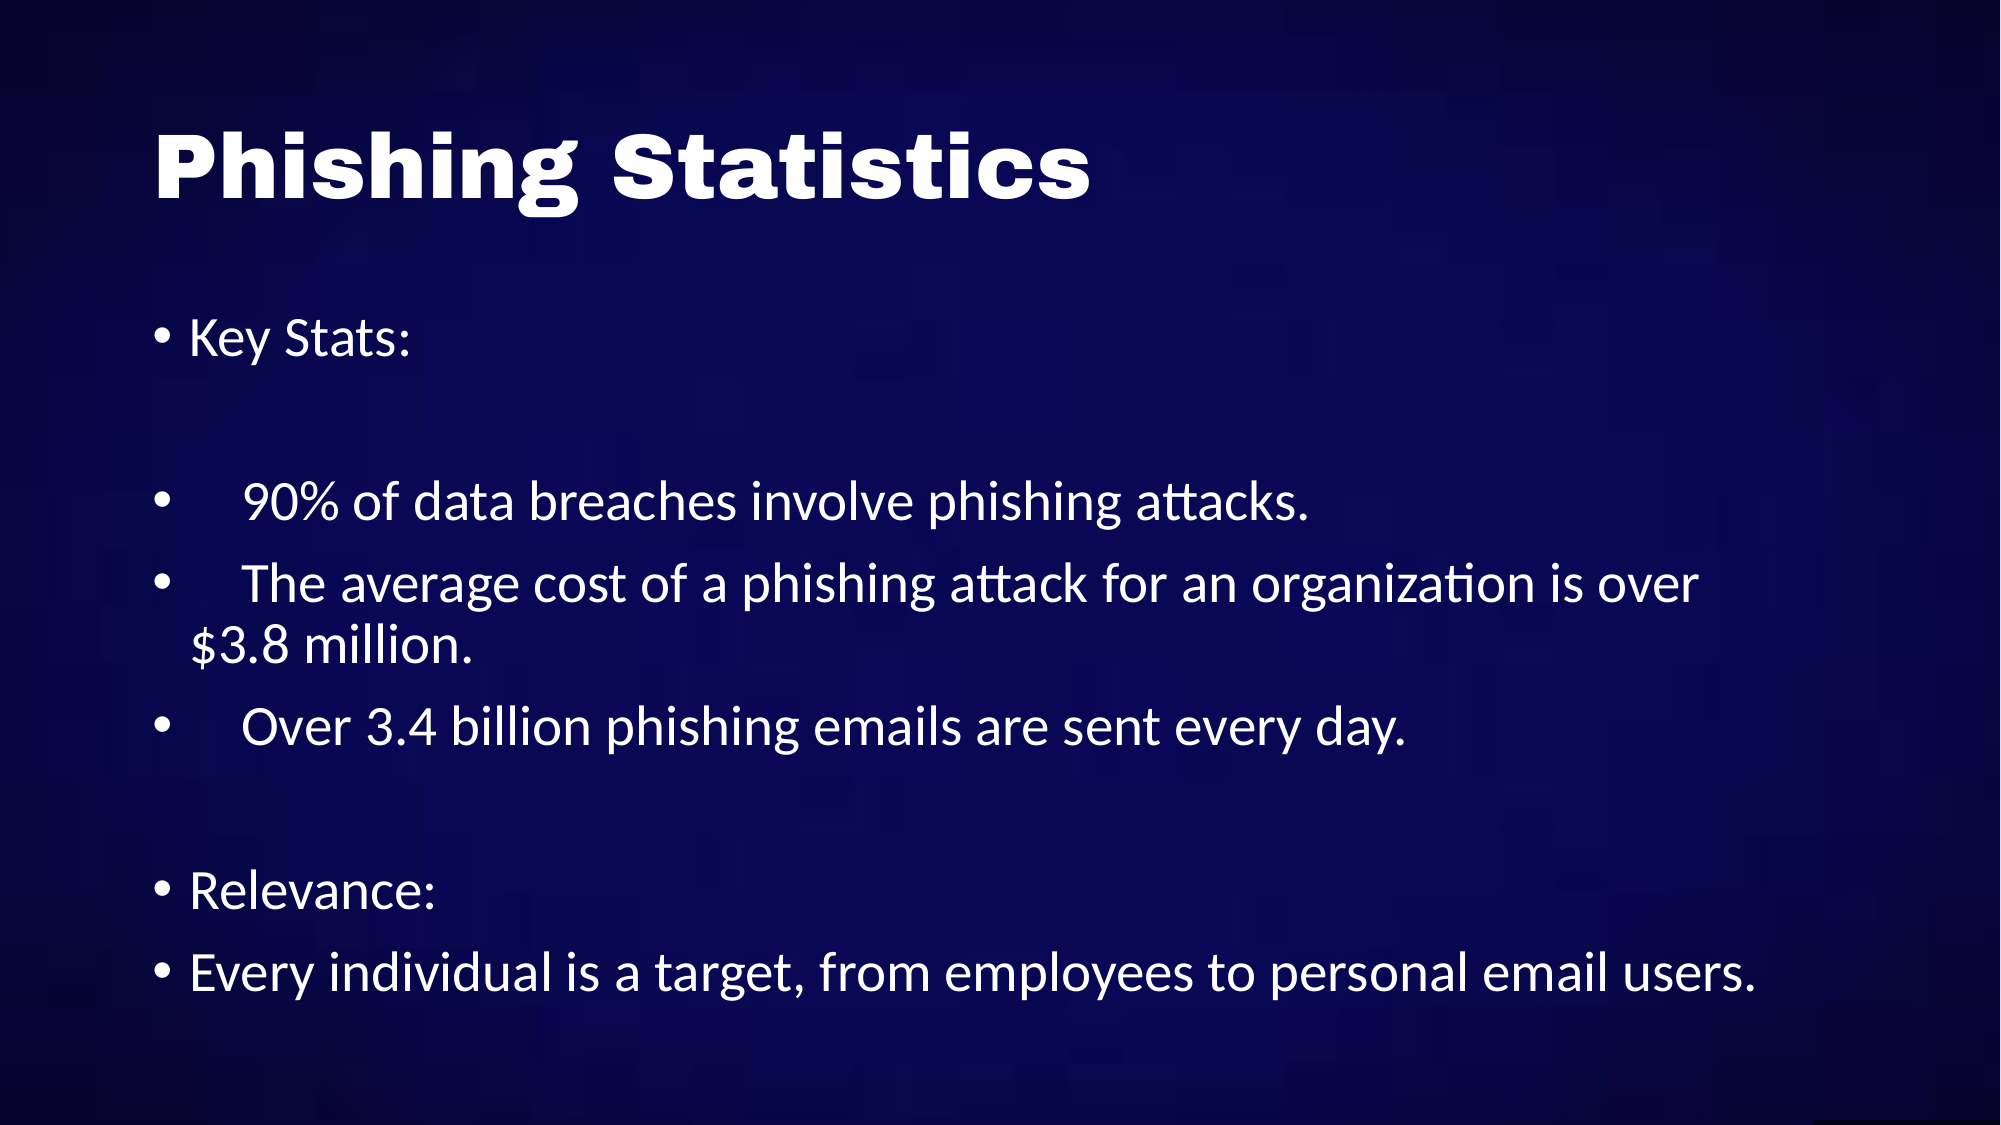

# Phishing Statistics
Key Stats:

    90% of data breaches involve phishing attacks.
    The average cost of a phishing attack for an organization is over       $3.8 million.
    Over 3.4 billion phishing emails are sent every day.

Relevance:
Every individual is a target, from employees to personal email users.